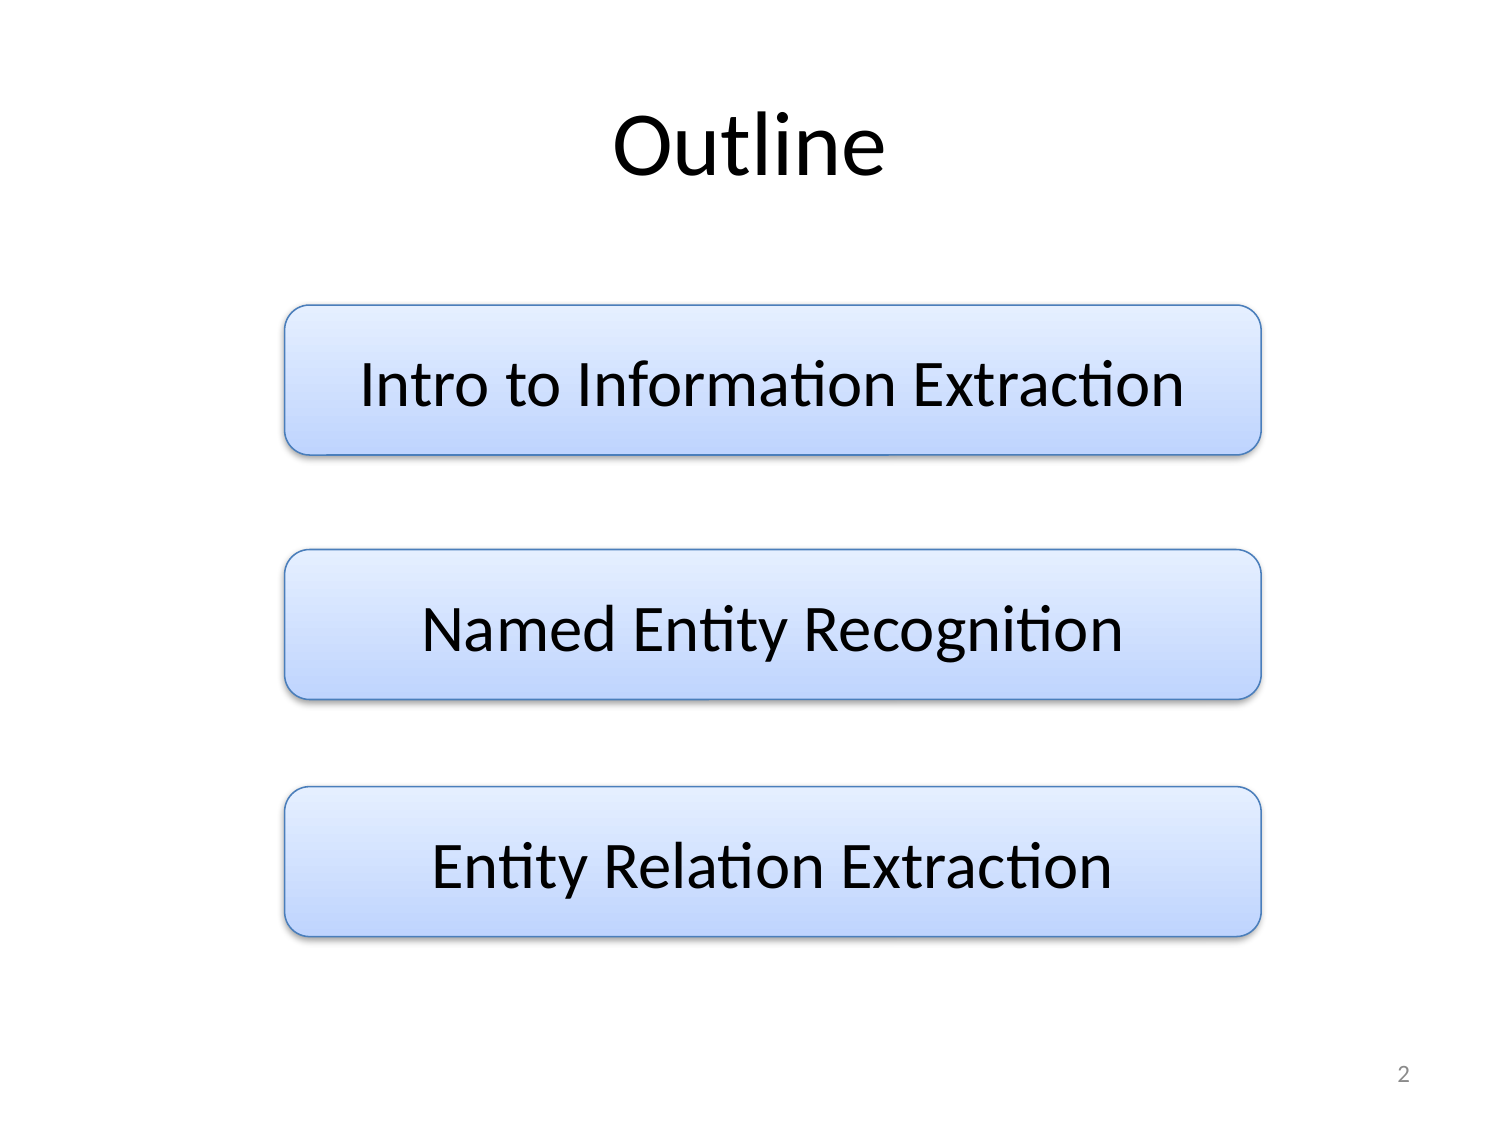

# Outline
Intro to Information Extraction
Named Entity Recognition
Entity Relation Extraction
2